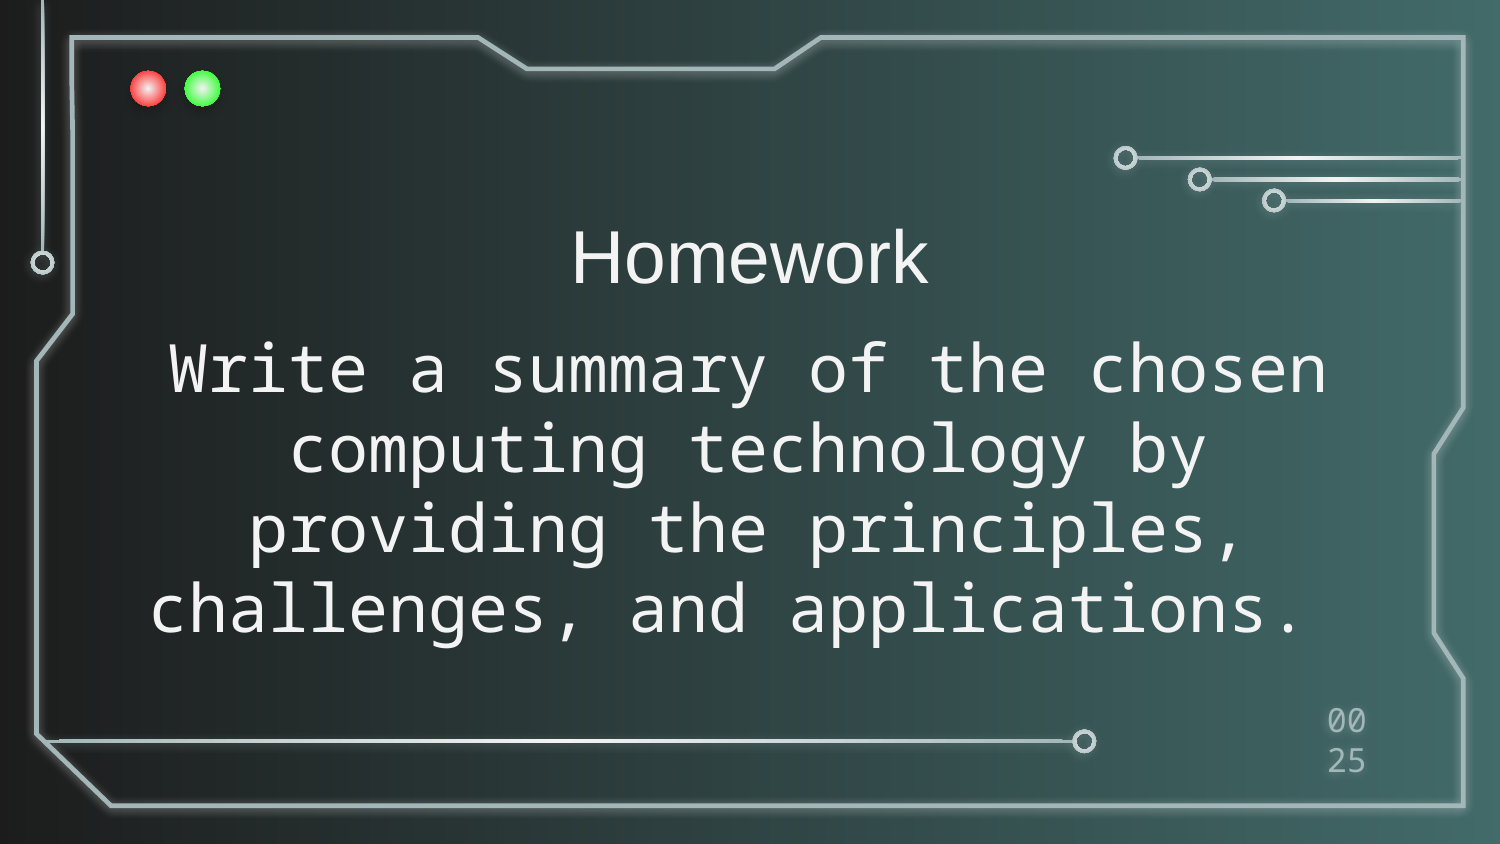

# Homework
Write a summary of the chosen computing technology by providing the principles, challenges, and applications.
0025